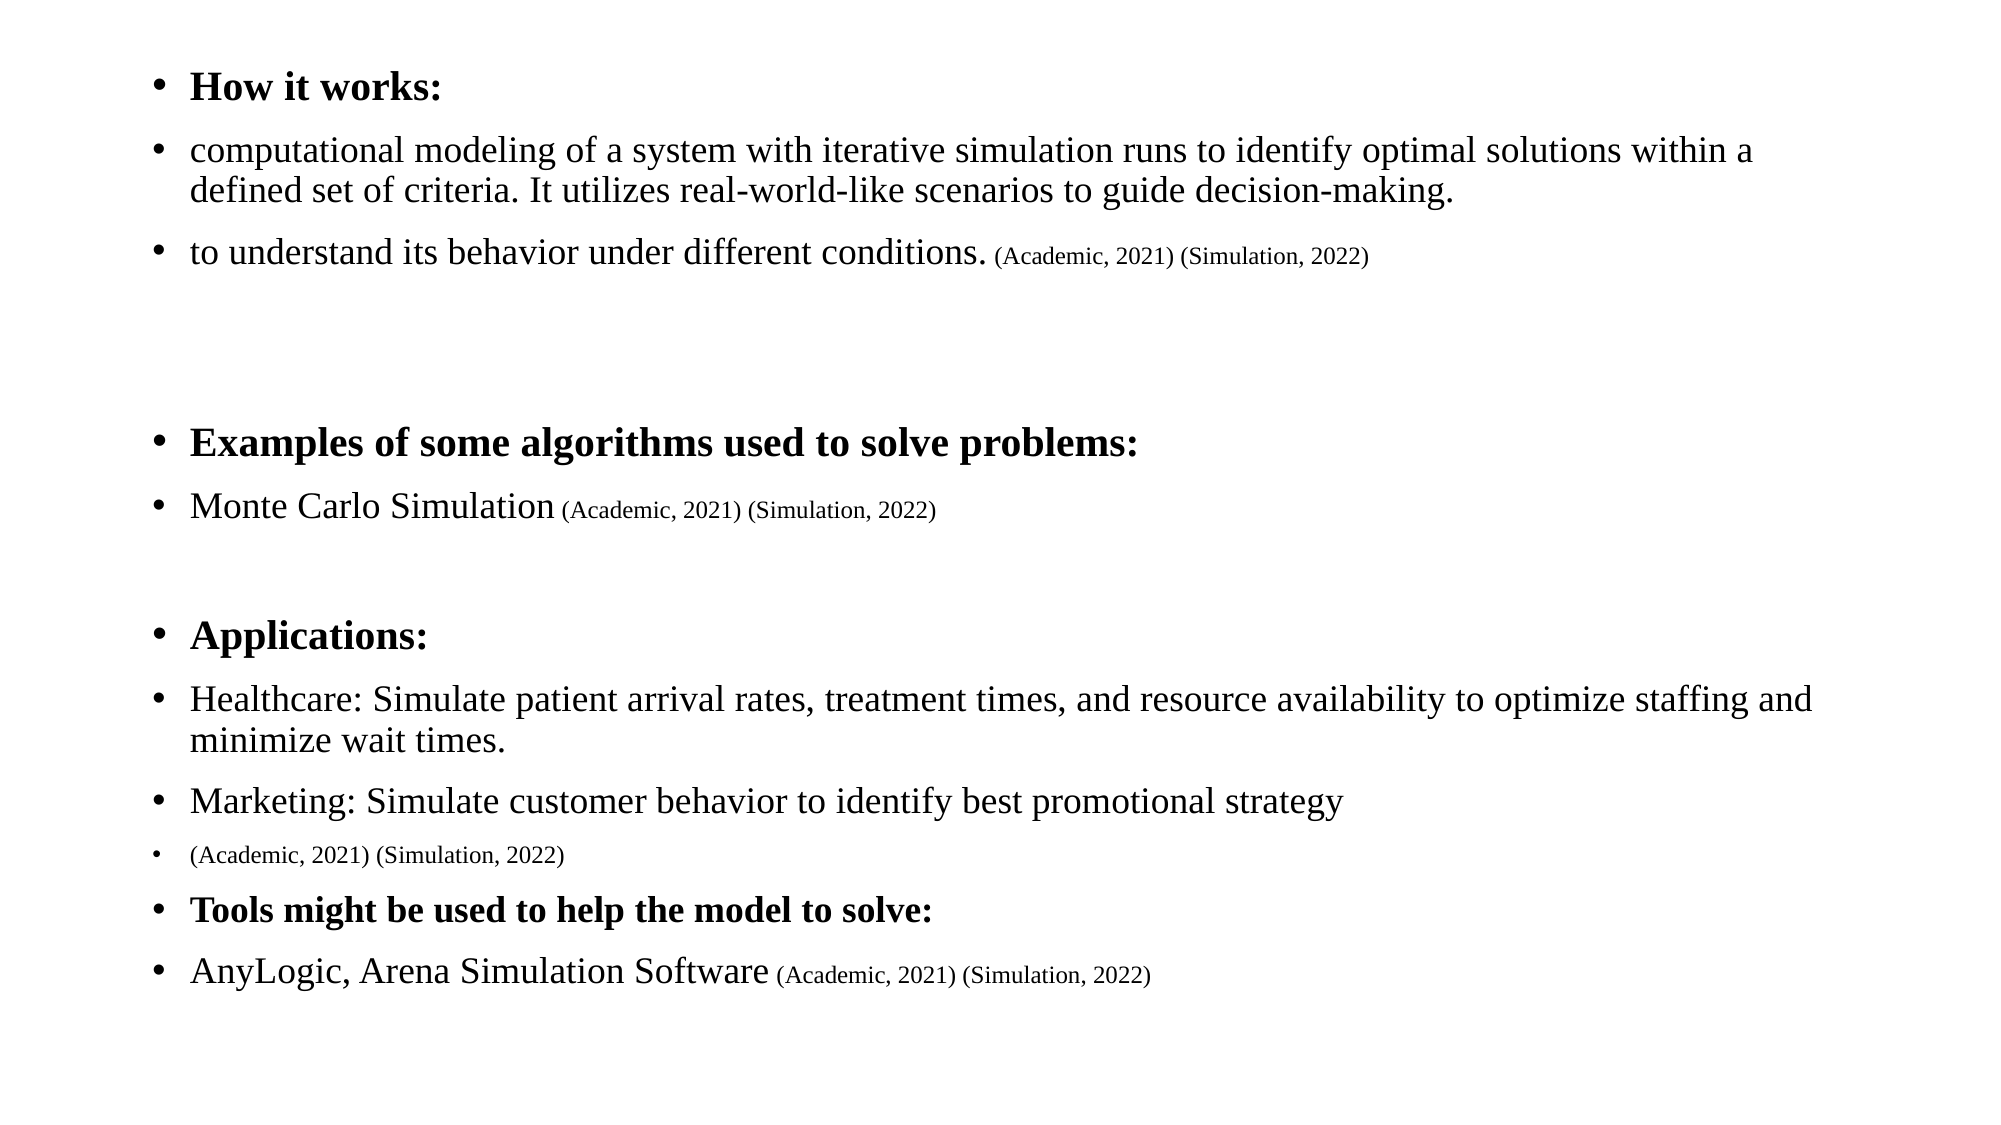

How it works:
computational modeling of a system with iterative simulation runs to identify optimal solutions within a defined set of criteria. It utilizes real-world-like scenarios to guide decision-making.
to understand its behavior under different conditions. (Academic, 2021) (Simulation, 2022)

Examples of some algorithms used to solve problems:
Monte Carlo Simulation (Academic, 2021) (Simulation, 2022)

Applications:
Healthcare: Simulate patient arrival rates, treatment times, and resource availability to optimize staffing and minimize wait times.
Marketing: Simulate customer behavior to identify best promotional strategy
(Academic, 2021) (Simulation, 2022)
Tools might be used to help the model to solve:
AnyLogic, Arena Simulation Software (Academic, 2021) (Simulation, 2022)